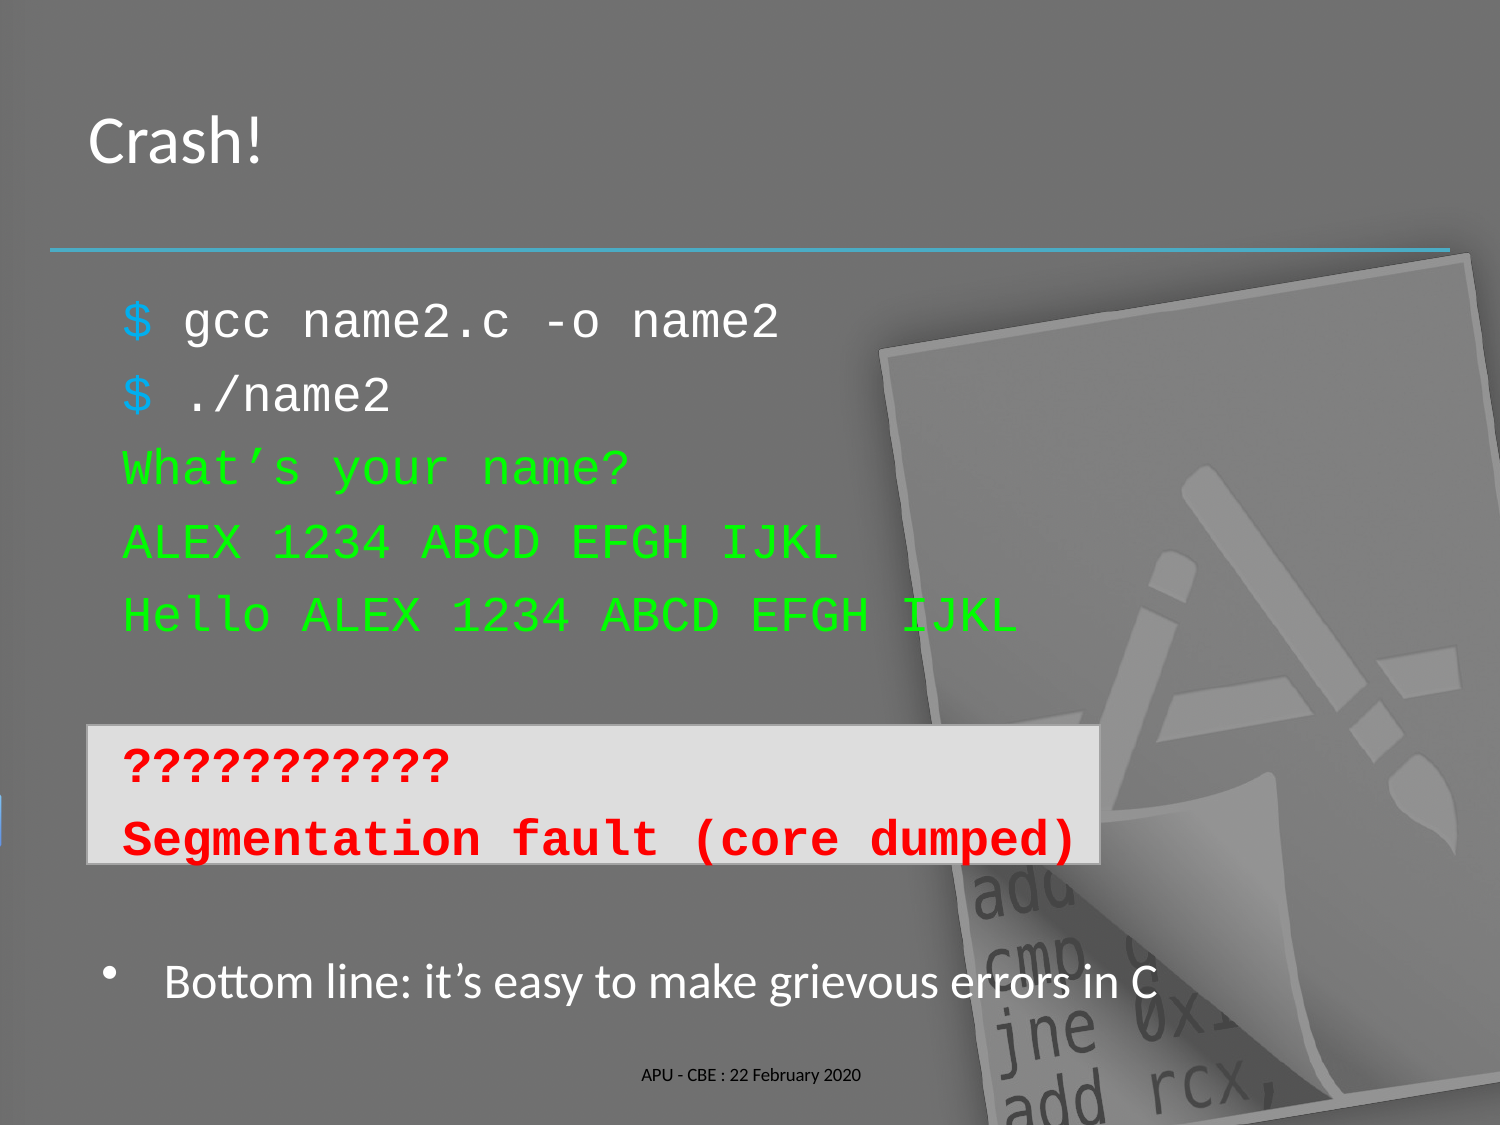

# Crash!

$ gcc name2.c -o name2
$ ./name2
What’s your name?
ALEX 1234 ABCD EFGH IJKL
Hello ALEX 1234 ABCD EFGH IJKL

???????????
Segmentation fault (core dumped)

Bottom line: it’s easy to make grievous errors in C
APU - CBE : 22 February 2020